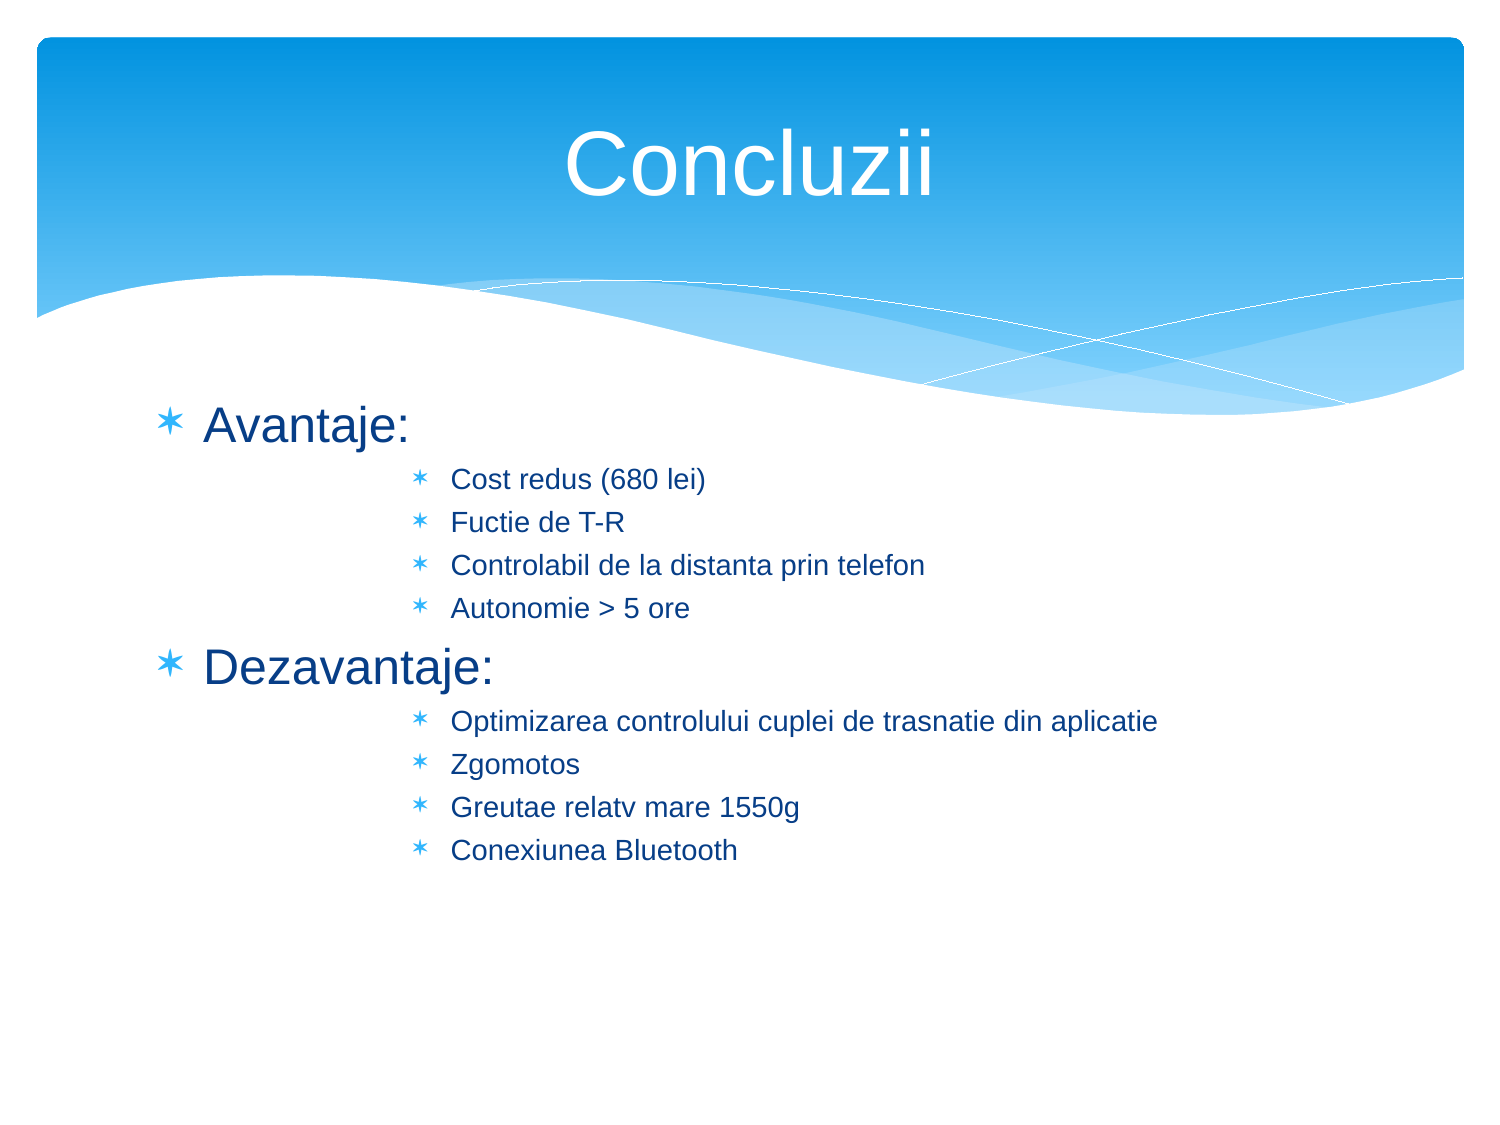

# Concluzii
Avantaje:
Cost redus (680 lei)
Fuctie de T-R
Controlabil de la distanta prin telefon
Autonomie > 5 ore
Dezavantaje:
Optimizarea controlului cuplei de trasnatie din aplicatie
Zgomotos
Greutae relatv mare 1550g
Conexiunea Bluetooth